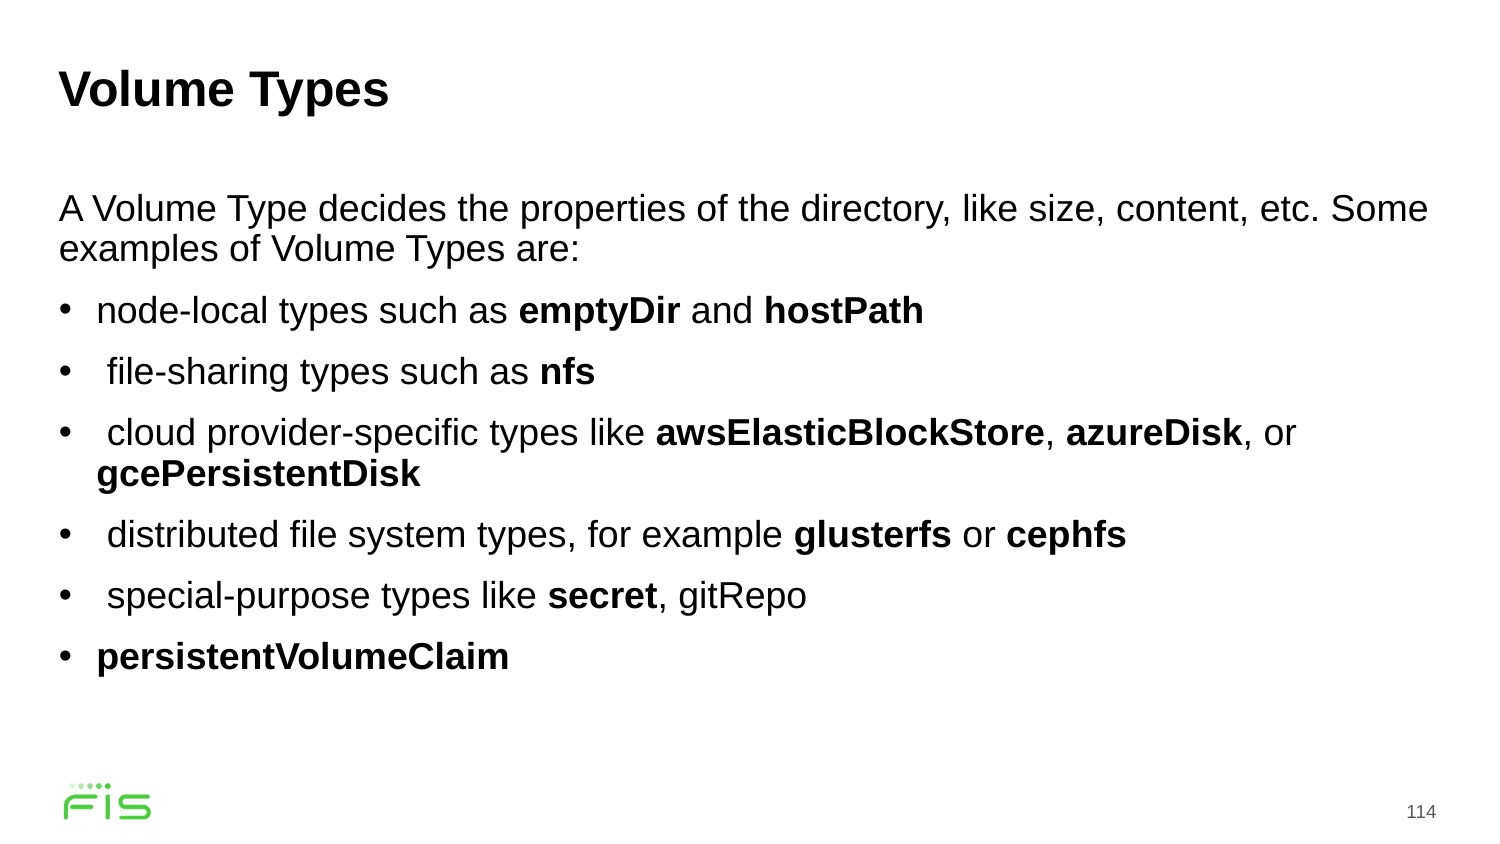

Volume Types
A Volume Type decides the properties of the directory, like size, content, etc. Some examples of Volume Types are:
node-local types such as emptyDir and hostPath
 file-sharing types such as nfs
 cloud provider-specific types like awsElasticBlockStore, azureDisk, or gcePersistentDisk
 distributed file system types, for example glusterfs or cephfs
 special-purpose types like secret, gitRepo
persistentVolumeClaim
114